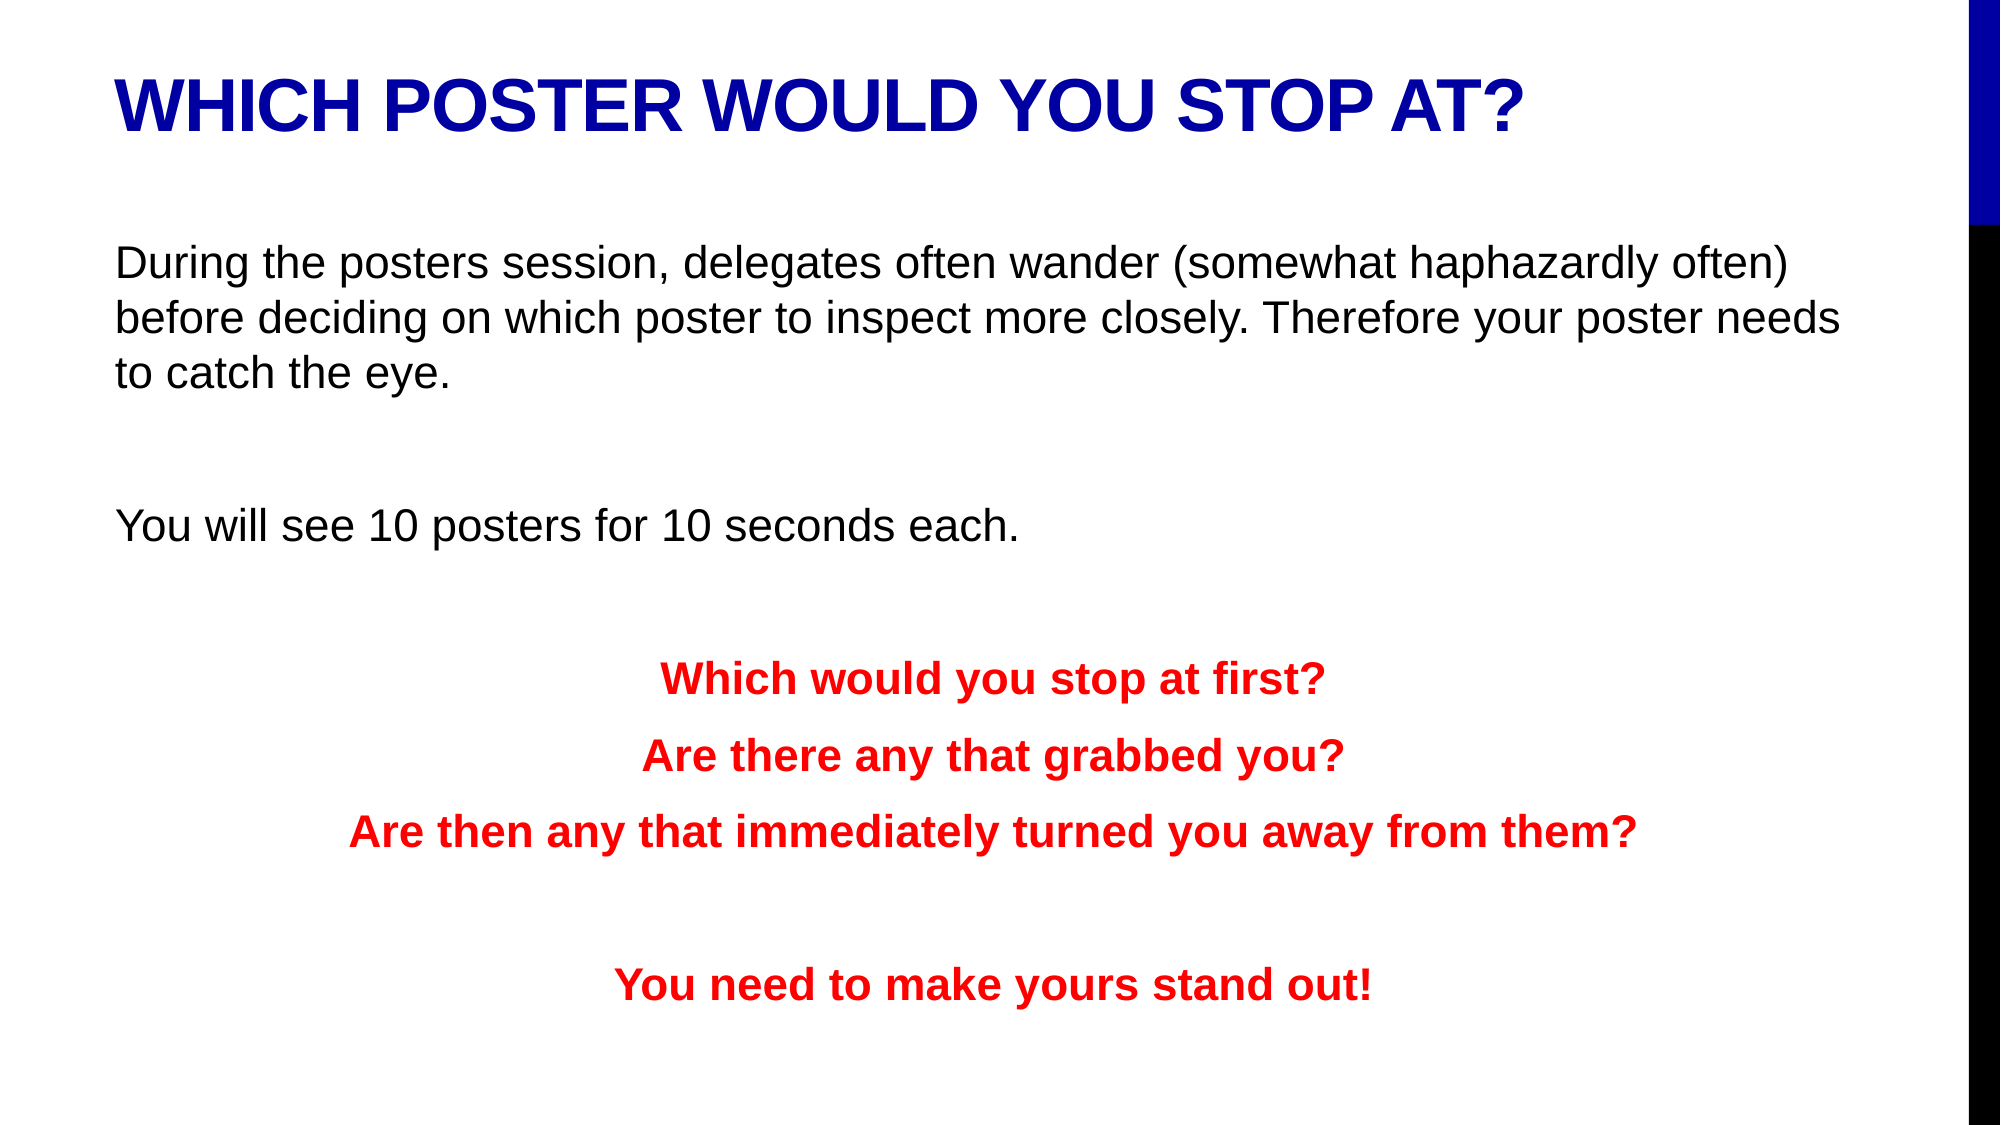

# Which poster would you stop at?
During the posters session, delegates often wander (somewhat haphazardly often) before deciding on which poster to inspect more closely. Therefore your poster needs to catch the eye.

You will see 10 posters for 10 seconds each.

Which would you stop at first?
Are there any that grabbed you?
Are then any that immediately turned you away from them?

You need to make yours stand out!